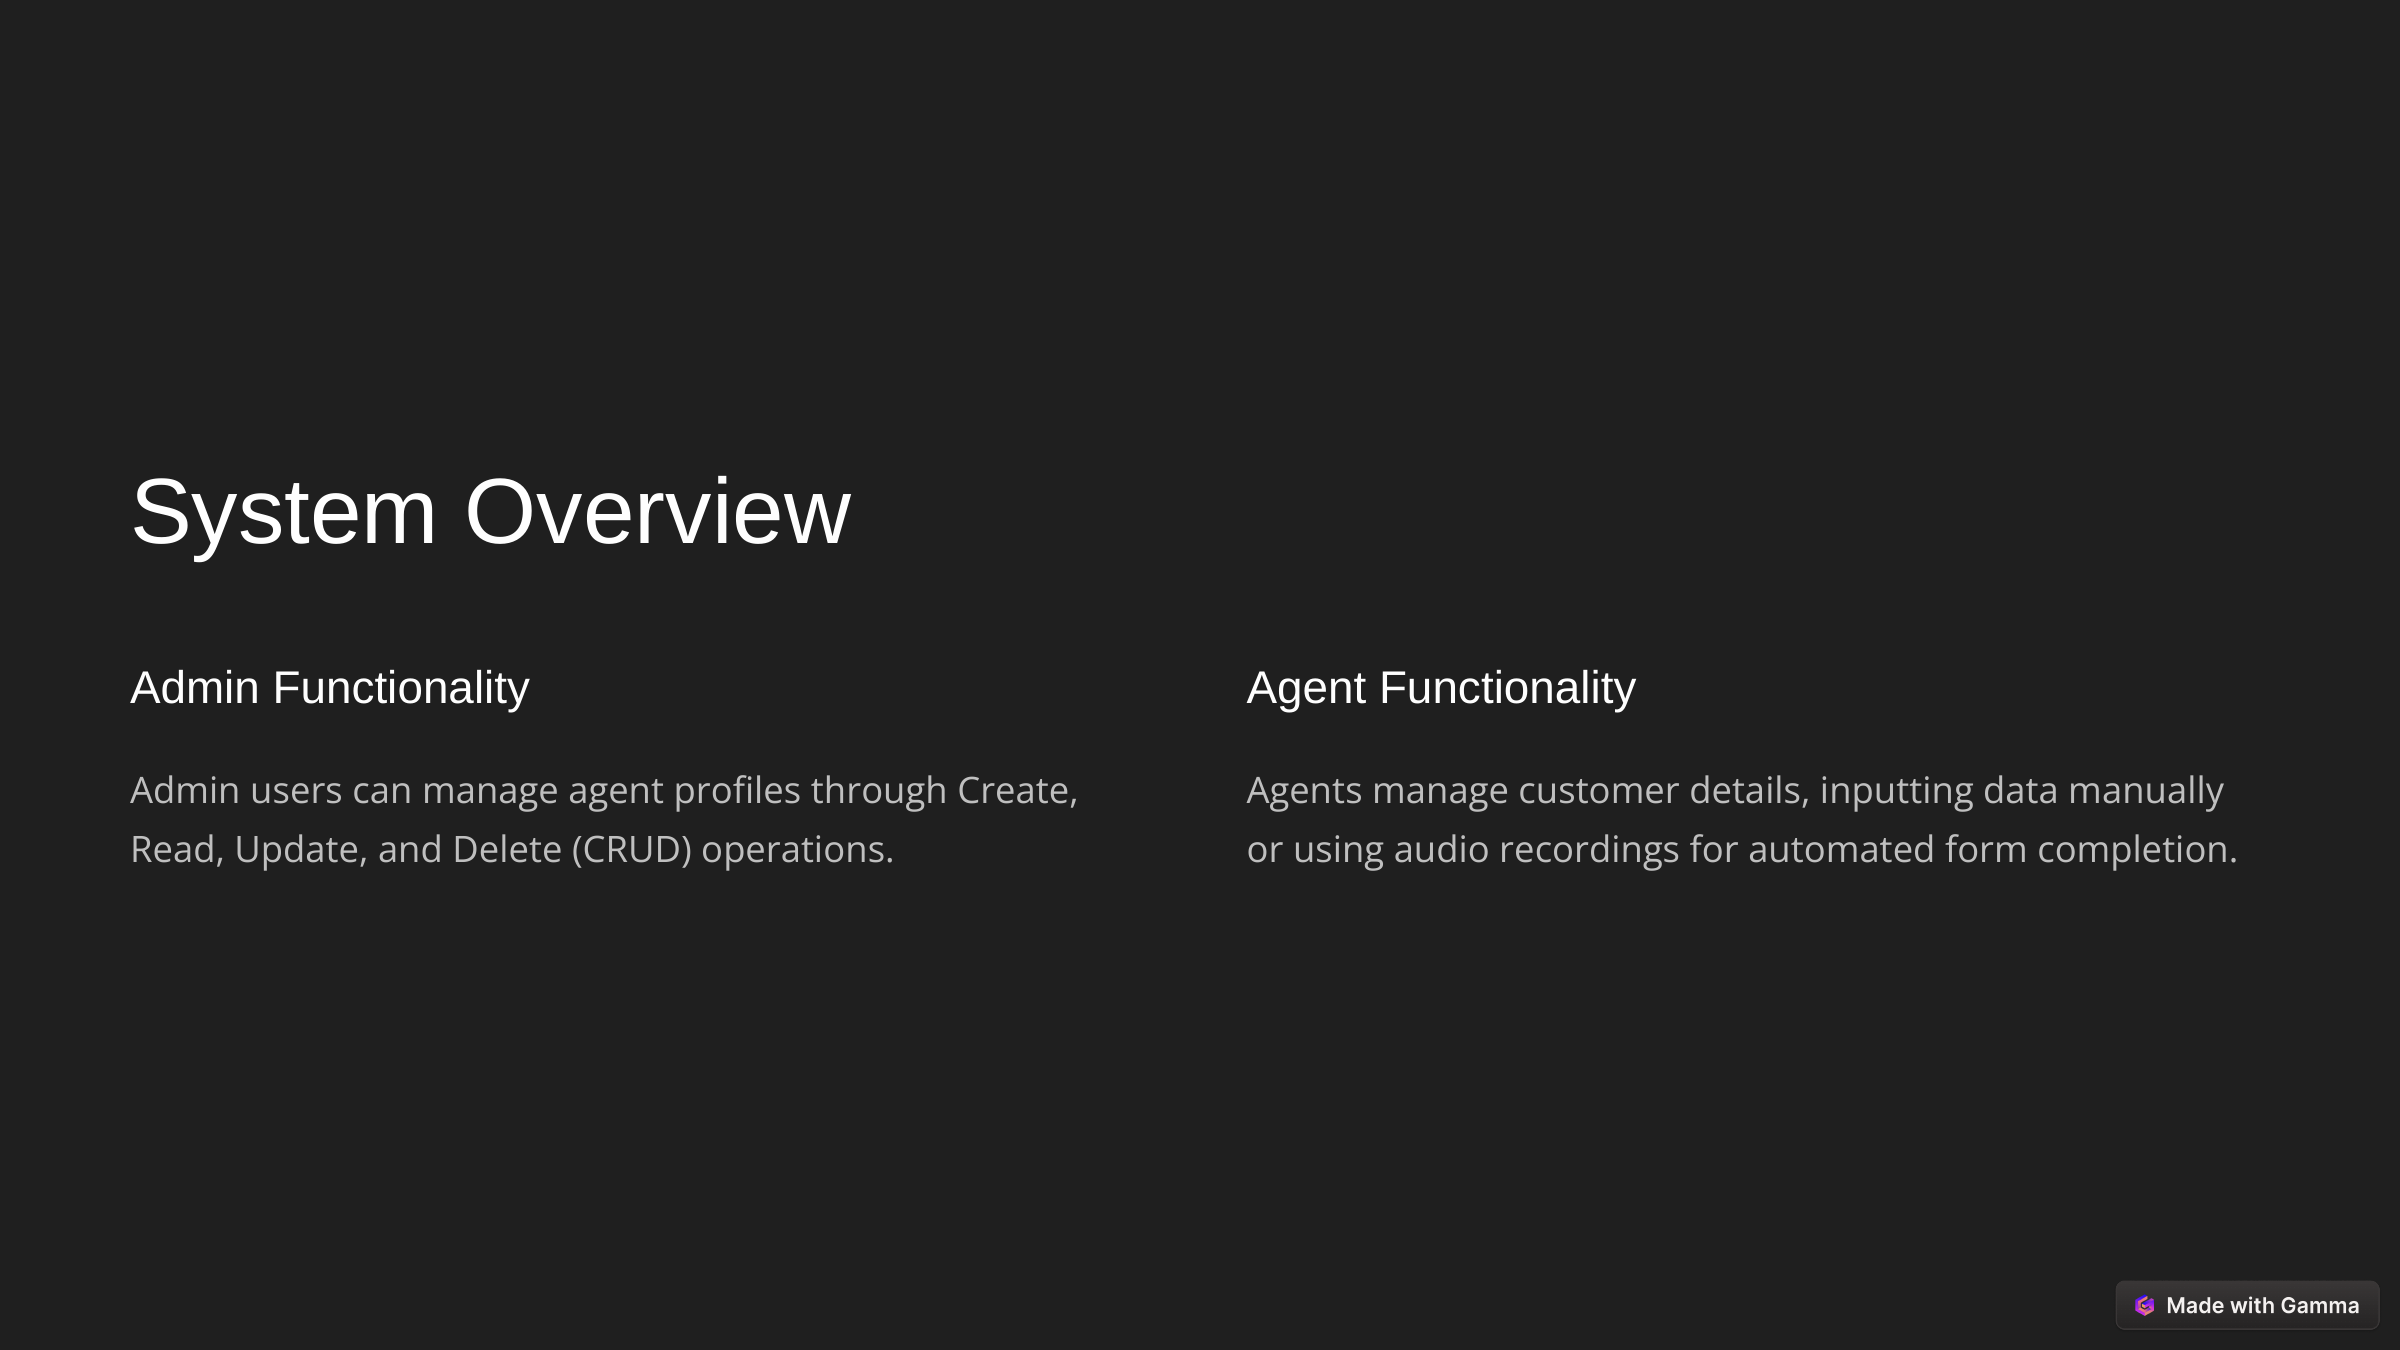

System Overview
Admin Functionality
Agent Functionality
Admin users can manage agent profiles through Create, Read, Update, and Delete (CRUD) operations.
Agents manage customer details, inputting data manually or using audio recordings for automated form completion.